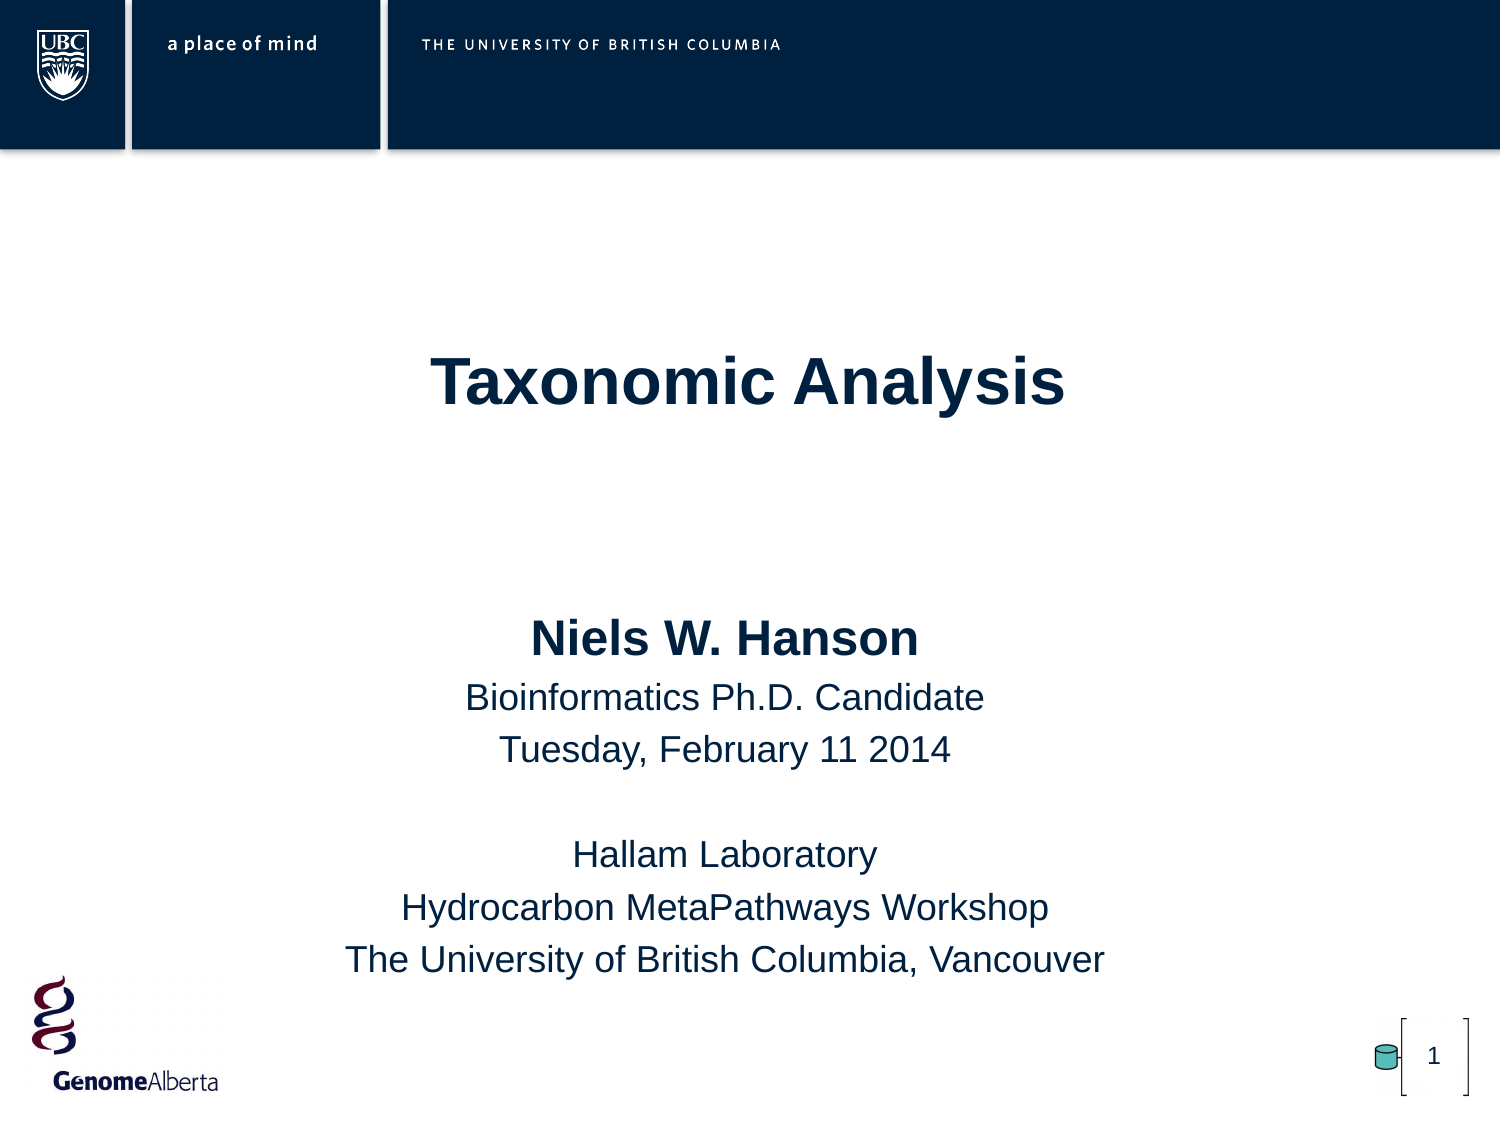

Taxonomic Analysis
Niels W. Hanson
Bioinformatics Ph.D. Candidate
Tuesday, February 11 2014

Hallam Laboratory
Hydrocarbon MetaPathways Workshop
The University of British Columbia, Vancouver
1